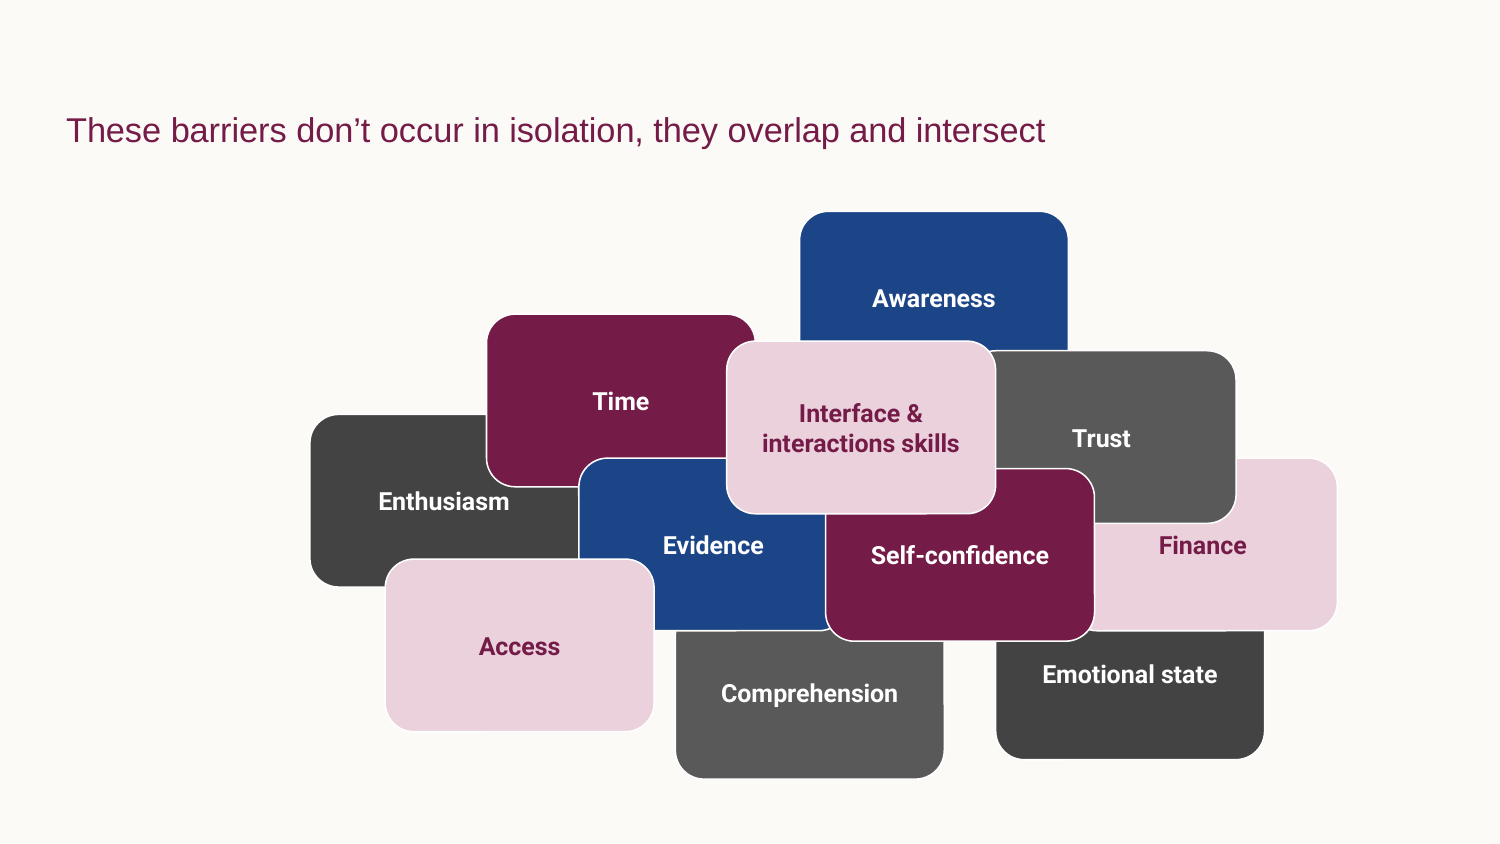

# These barriers don’t occur in isolation, they overlap and intersect
Awareness
Time
Interface & interactions skills
Trust
Enthusiasm
Finance
Evidence
Self-confidence
Access
Emotional state
Comprehension